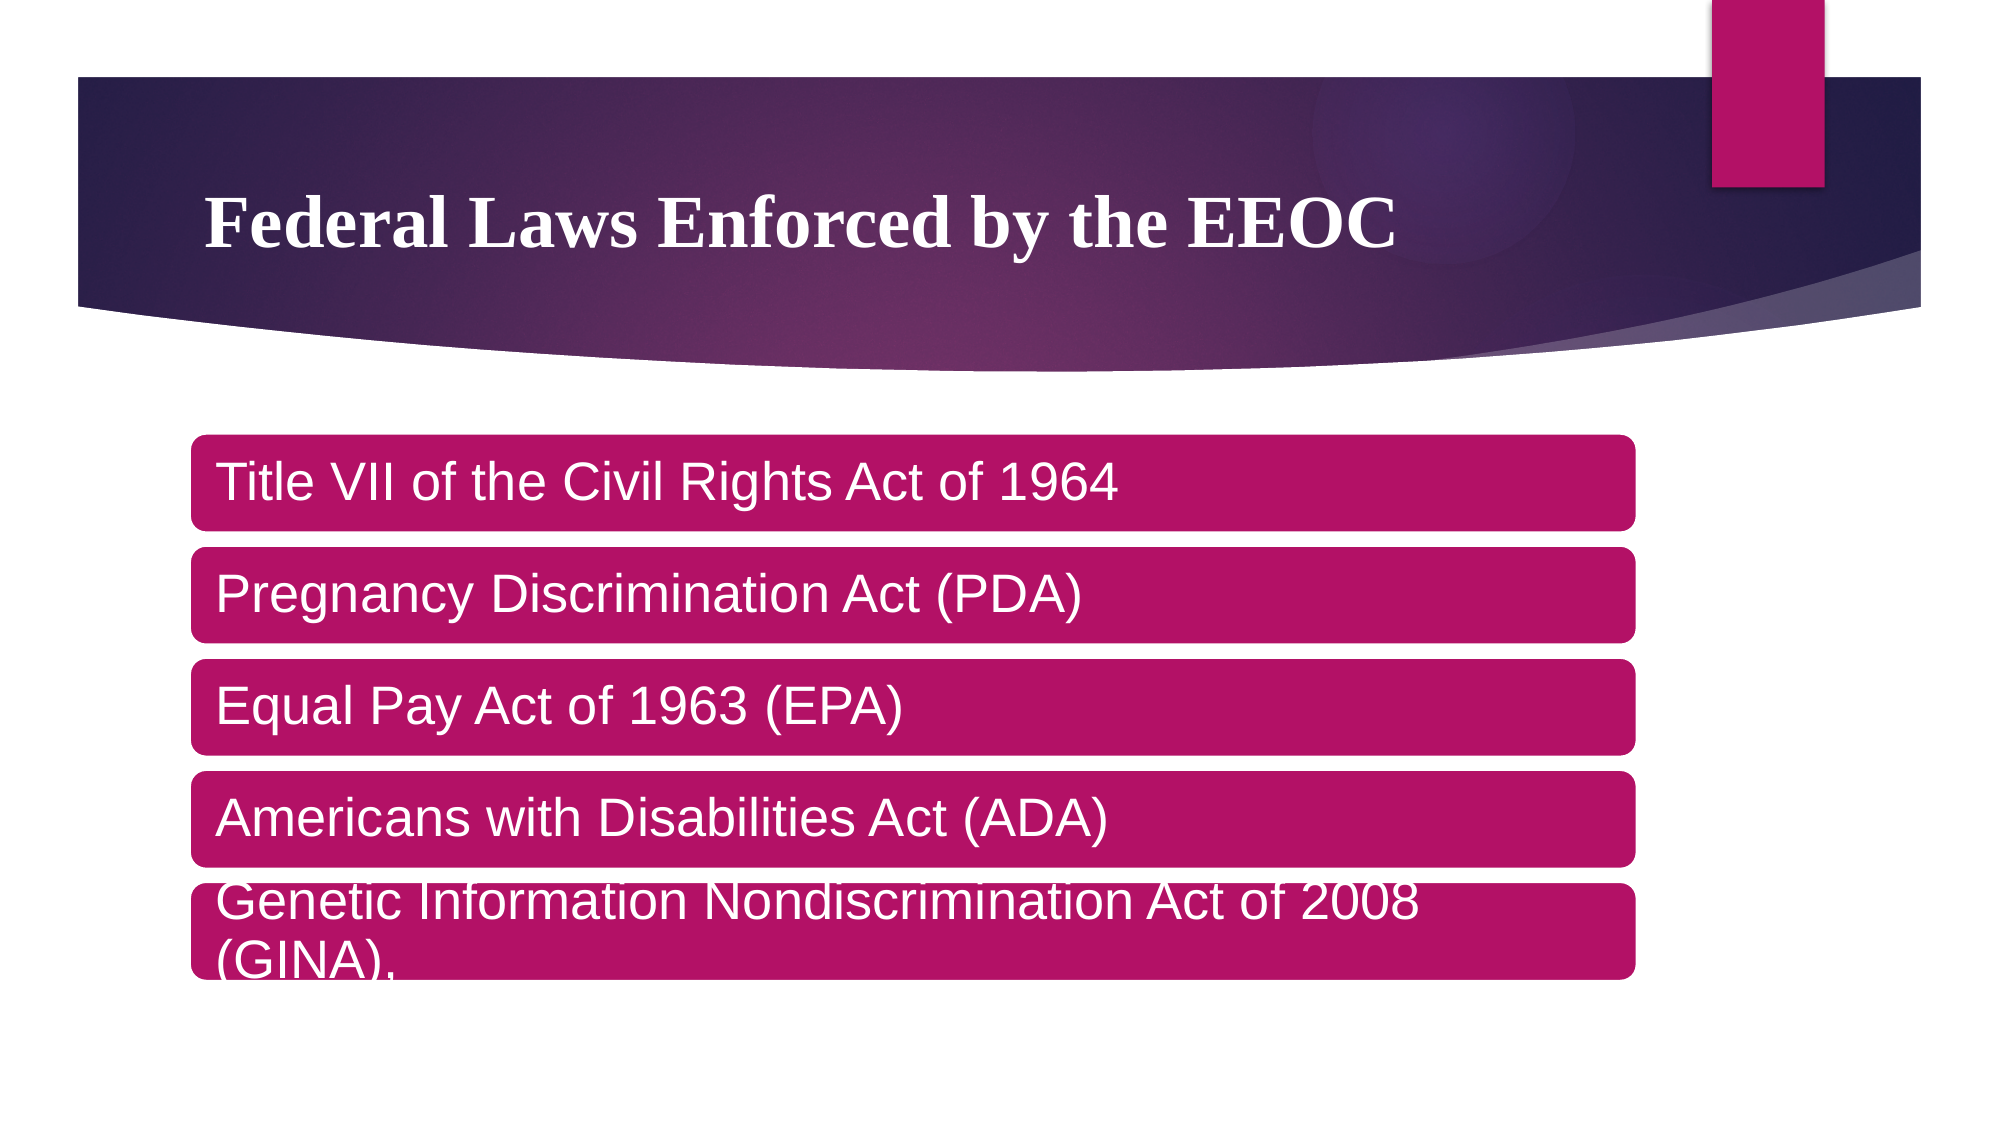

# Federal Laws Enforced by the EEOC
Title VII of the Civil Rights Act of 1964
Pregnancy Discrimination Act (PDA)
Equal Pay Act of 1963 (EPA)
Americans with Disabilities Act (ADA)
Genetic Information Nondiscrimination Act of 2008 (GINA),